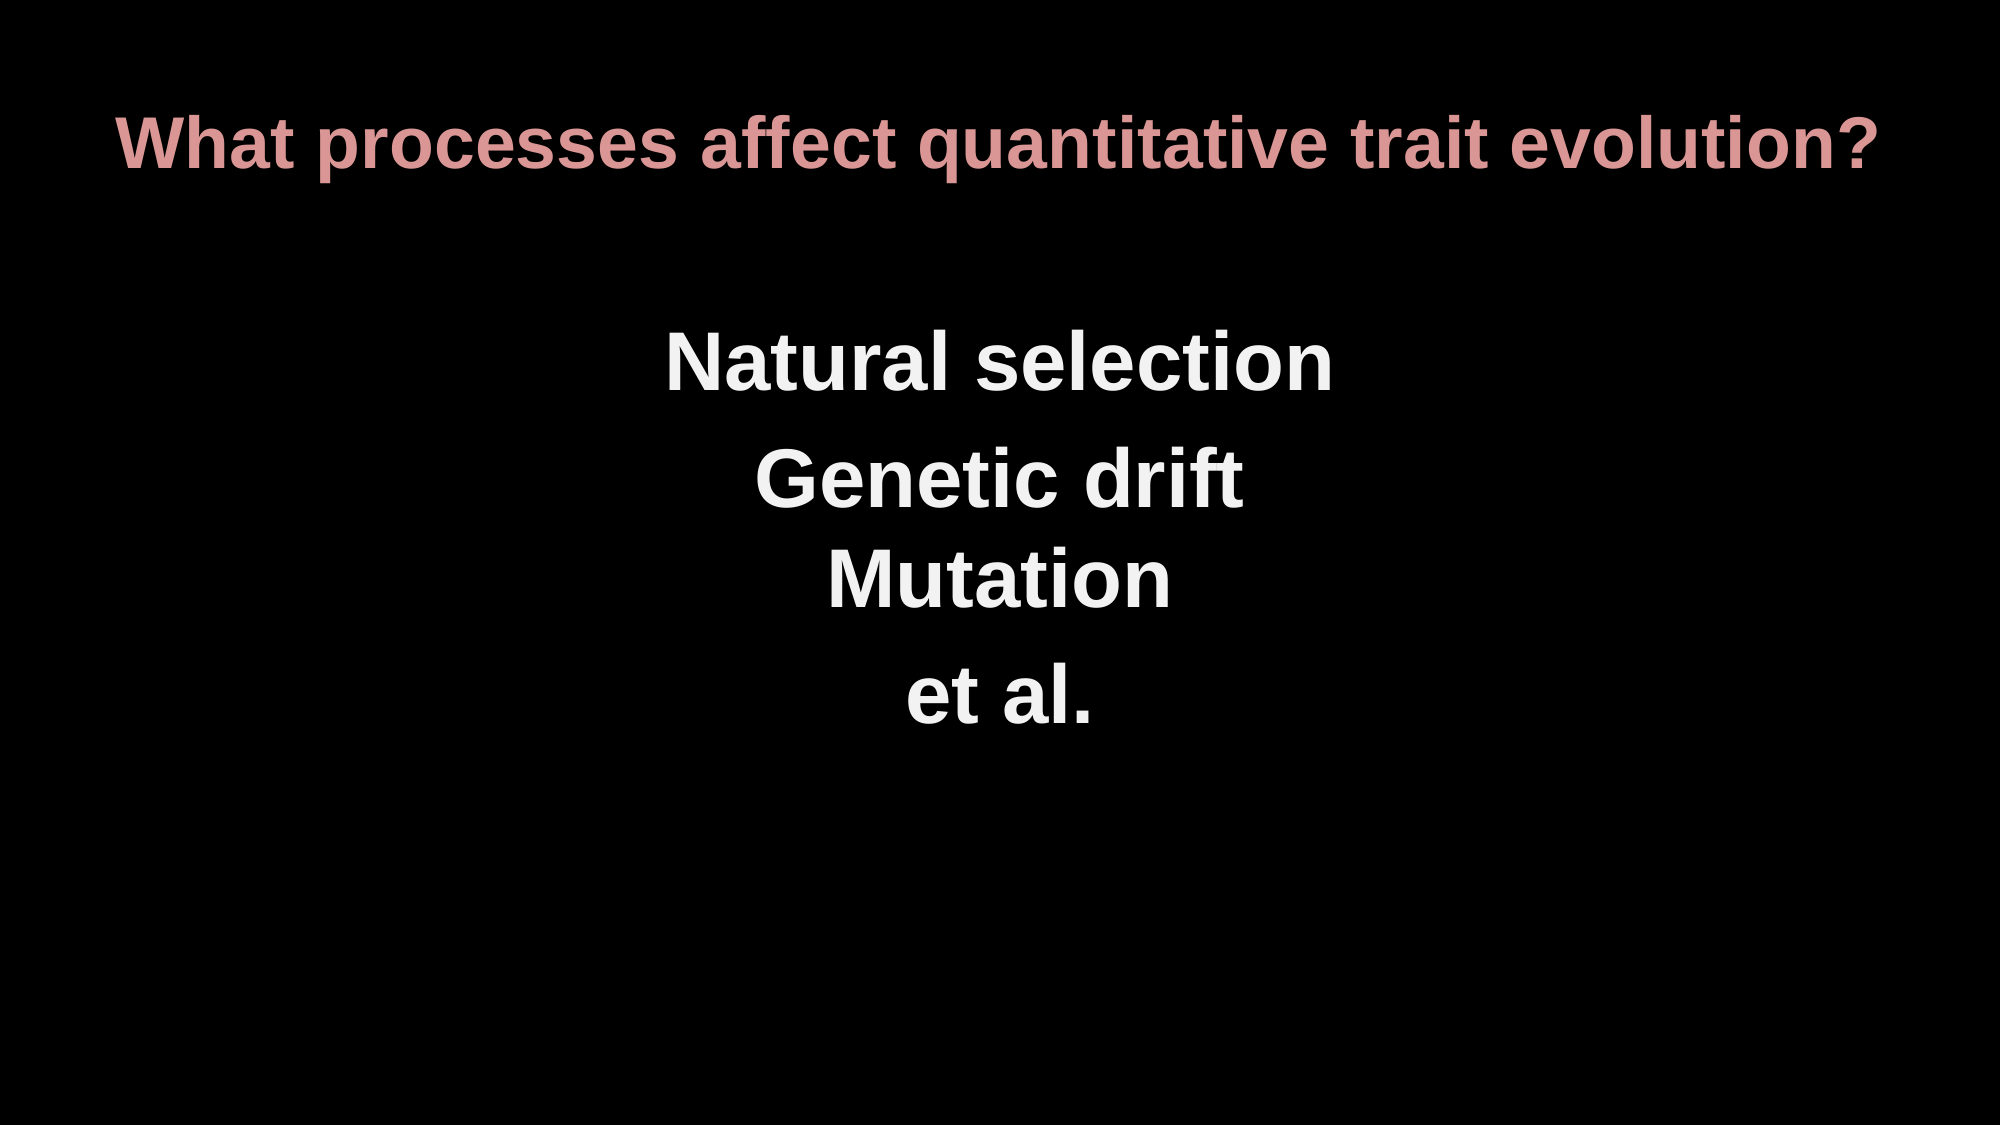

# What processes affect quantitative trait evolution?
Natural selection
Genetic drift
Mutation
et al.